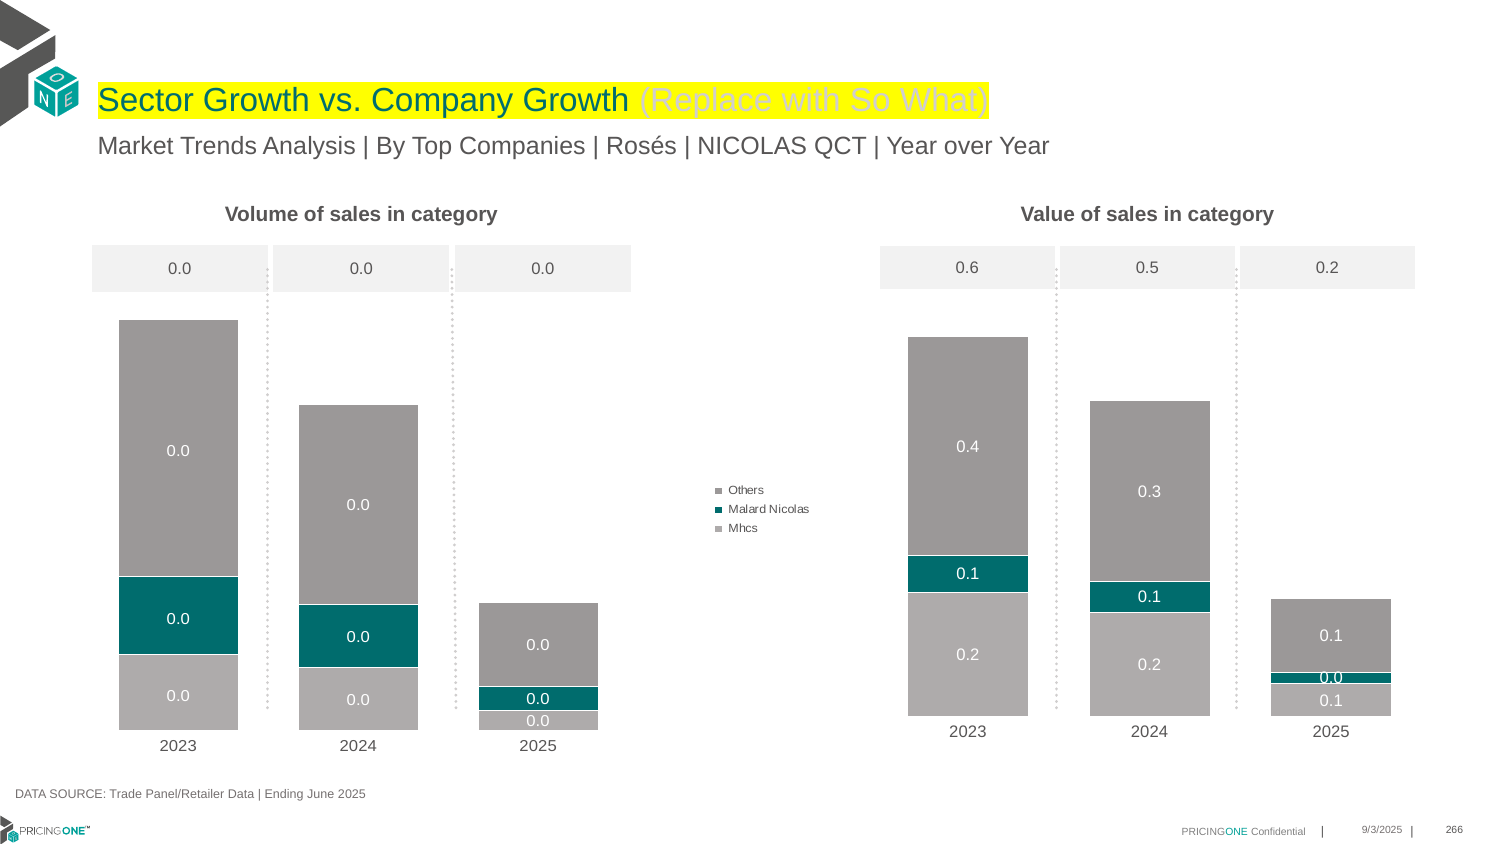

# Sector Growth vs. Company Growth (Replace with So What)
Market Trends Analysis | By Top Companies | Rosés | NICOLAS QCT | Year over Year
| Value of sales in category |  |  |
| --- | --- | --- |
| 0.6 | 0.5 | 0.2 |
| Volume of sales in category |  |  |
| --- | --- | --- |
| 0.0 | 0.0 | 0.0 |

### Chart

| Category | Mhcs | Malard Nicolas | Others |
|---|---|---|---|
| 2023 | 0.207203 | 0.061369 | 0.366153 |
| 2024 | 0.173899 | 0.051614 | 0.302079 |
| 2025 | 0.05462 | 0.018913 | 0.123277 |

### Chart

| Category | Mhcs | Malard Nicolas | Others |
|---|---|---|---|
| 2023 | 0.001583 | 0.001625 | 0.005326 |
| 2024 | 0.001309 | 0.001304 | 0.004158 |
| 2025 | 0.000429 | 0.000479 | 0.00175 |
DATA SOURCE: Trade Panel/Retailer Data | Ending June 2025

9/3/2025
266